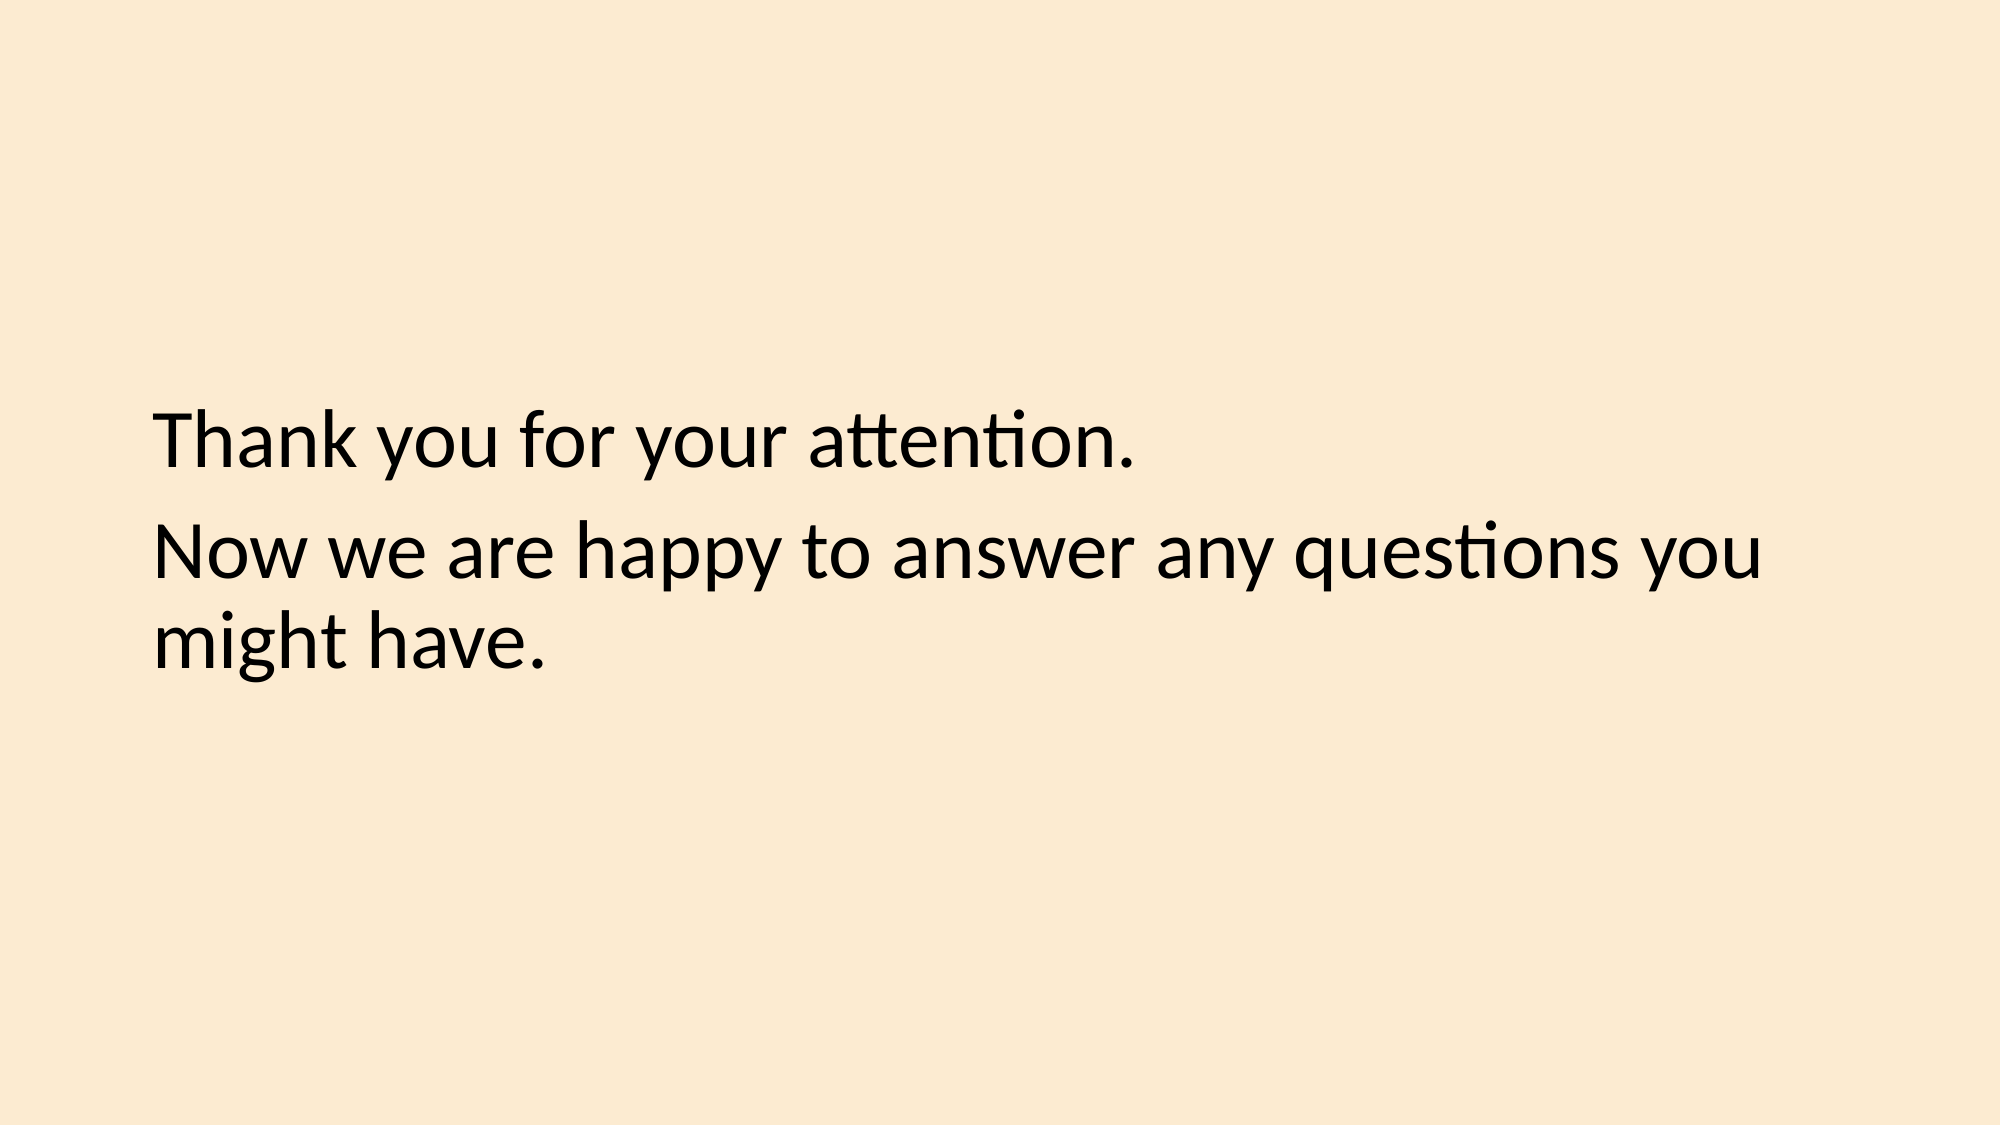

Thank you for your attention.
Now we are happy to answer any questions you might have.